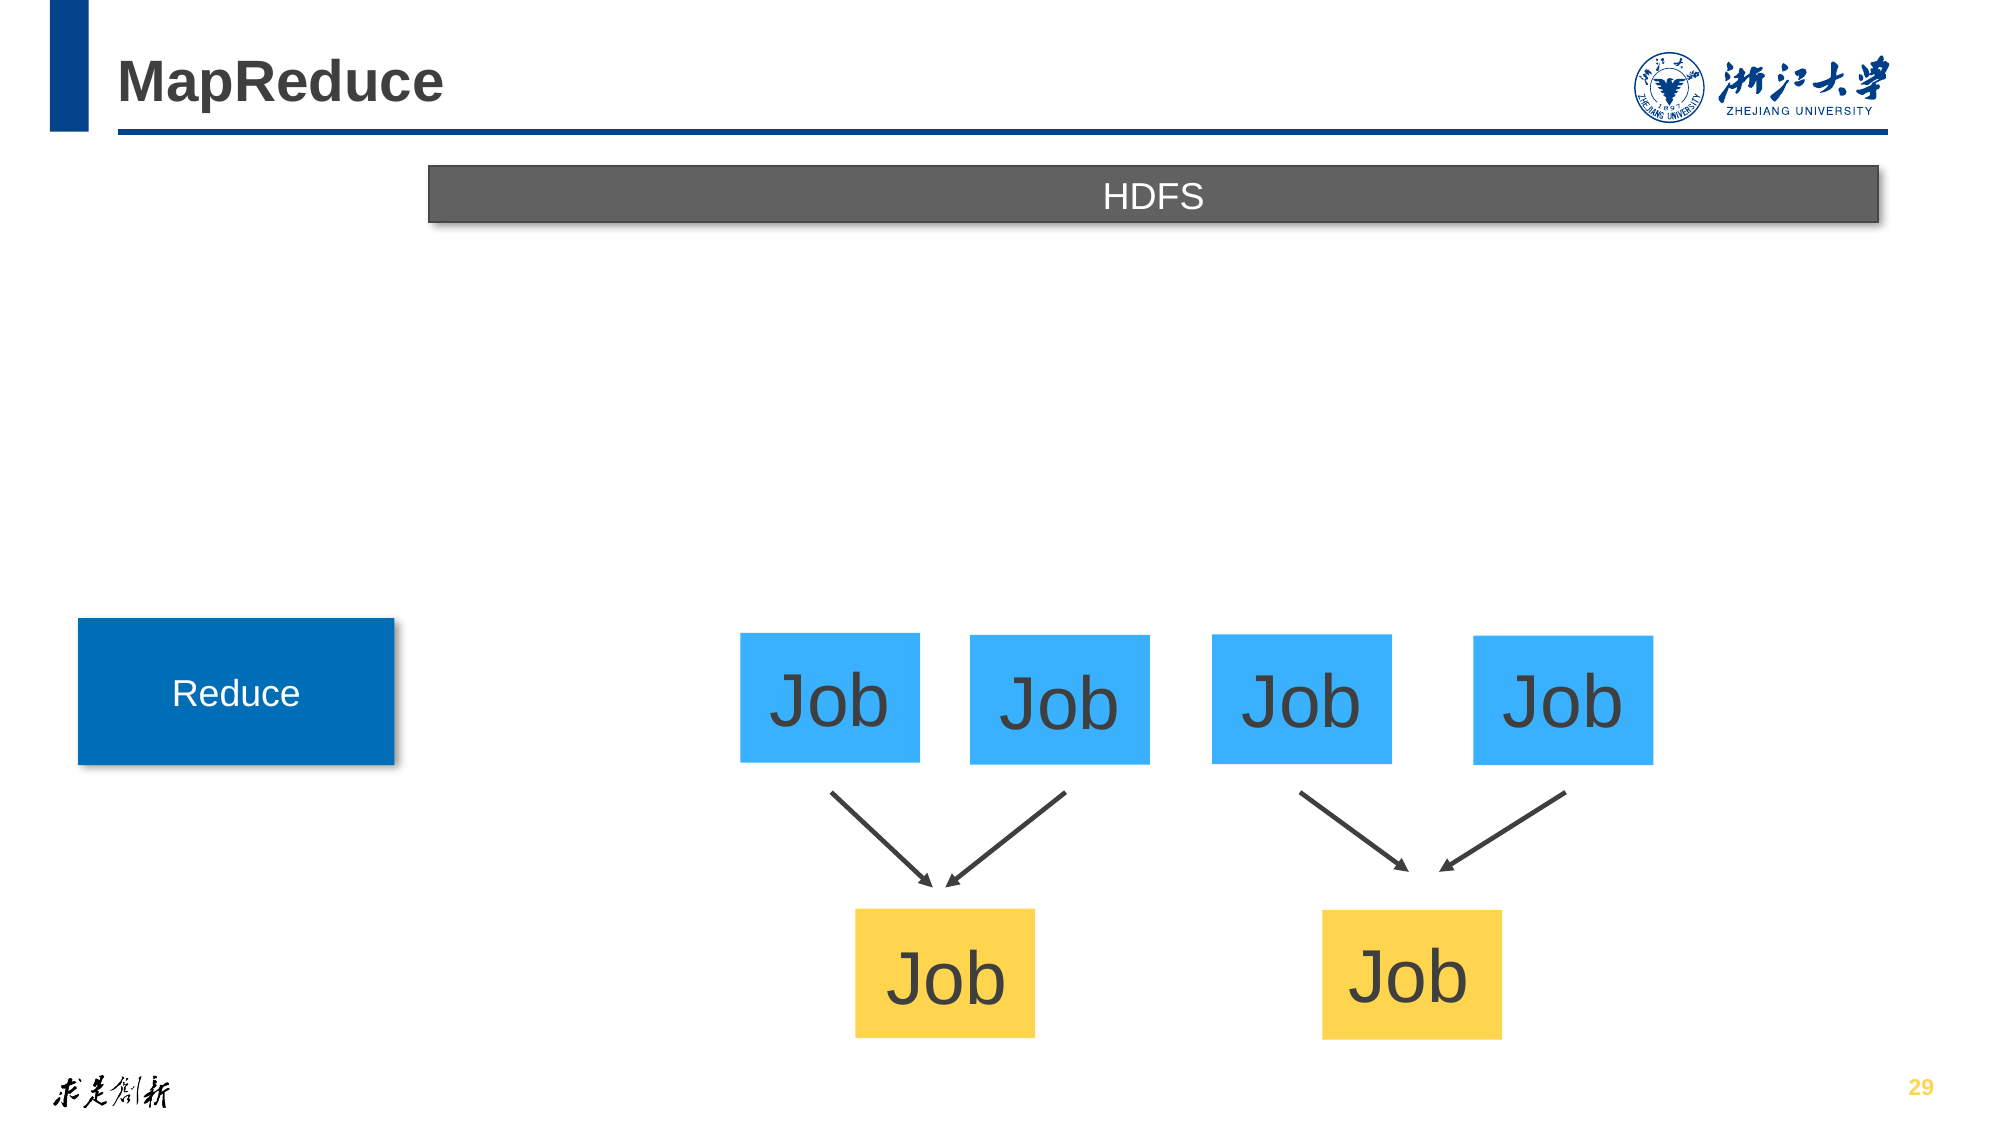

# MapReduce
HDFS
Reduce

Job
Job
Job
Job

Job
Job
29